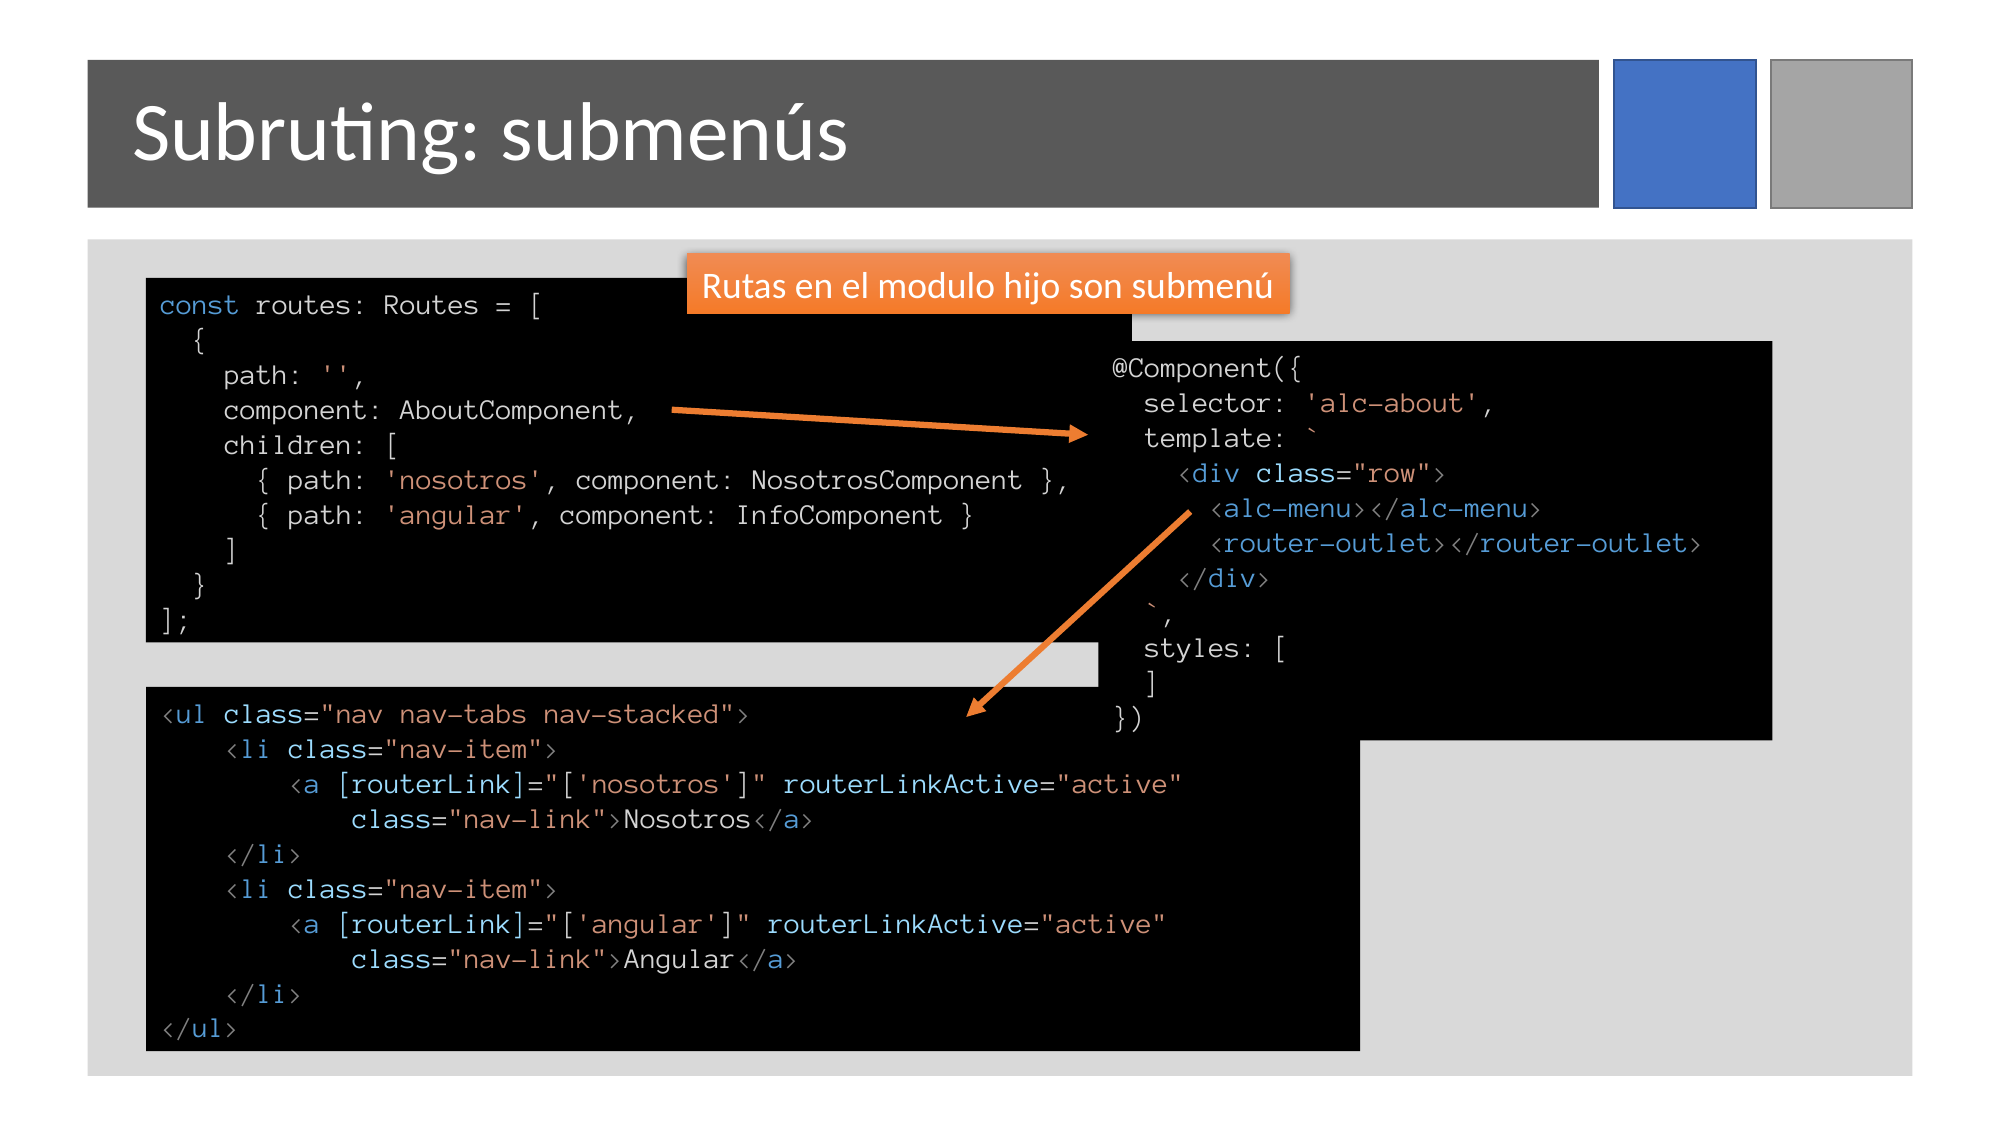

# Subruting: submenús
Rutas en el modulo hijo son submenú
const routes: Routes = [
  {
    path: '',
    component: AboutComponent,
    children: [
      { path: 'nosotros', component: NosotrosComponent },
      { path: 'angular', component: InfoComponent }
    ]
  }
];
@Component({
  selector: 'alc-about',
  template: `
    <div class="row">
      <alc-menu></alc-menu>
      <router-outlet></router-outlet>
    </div>
  `,
  styles: [
  ]
})
<ul class="nav nav-tabs nav-stacked">
    <li class="nav-item">
        <a [routerLink]="['nosotros']" routerLinkActive="active"
            class="nav-link">Nosotros</a>
    </li>
    <li class="nav-item">
        <a [routerLink]="['angular']" routerLinkActive="active"
            class="nav-link">Angular</a>
    </li>
</ul>